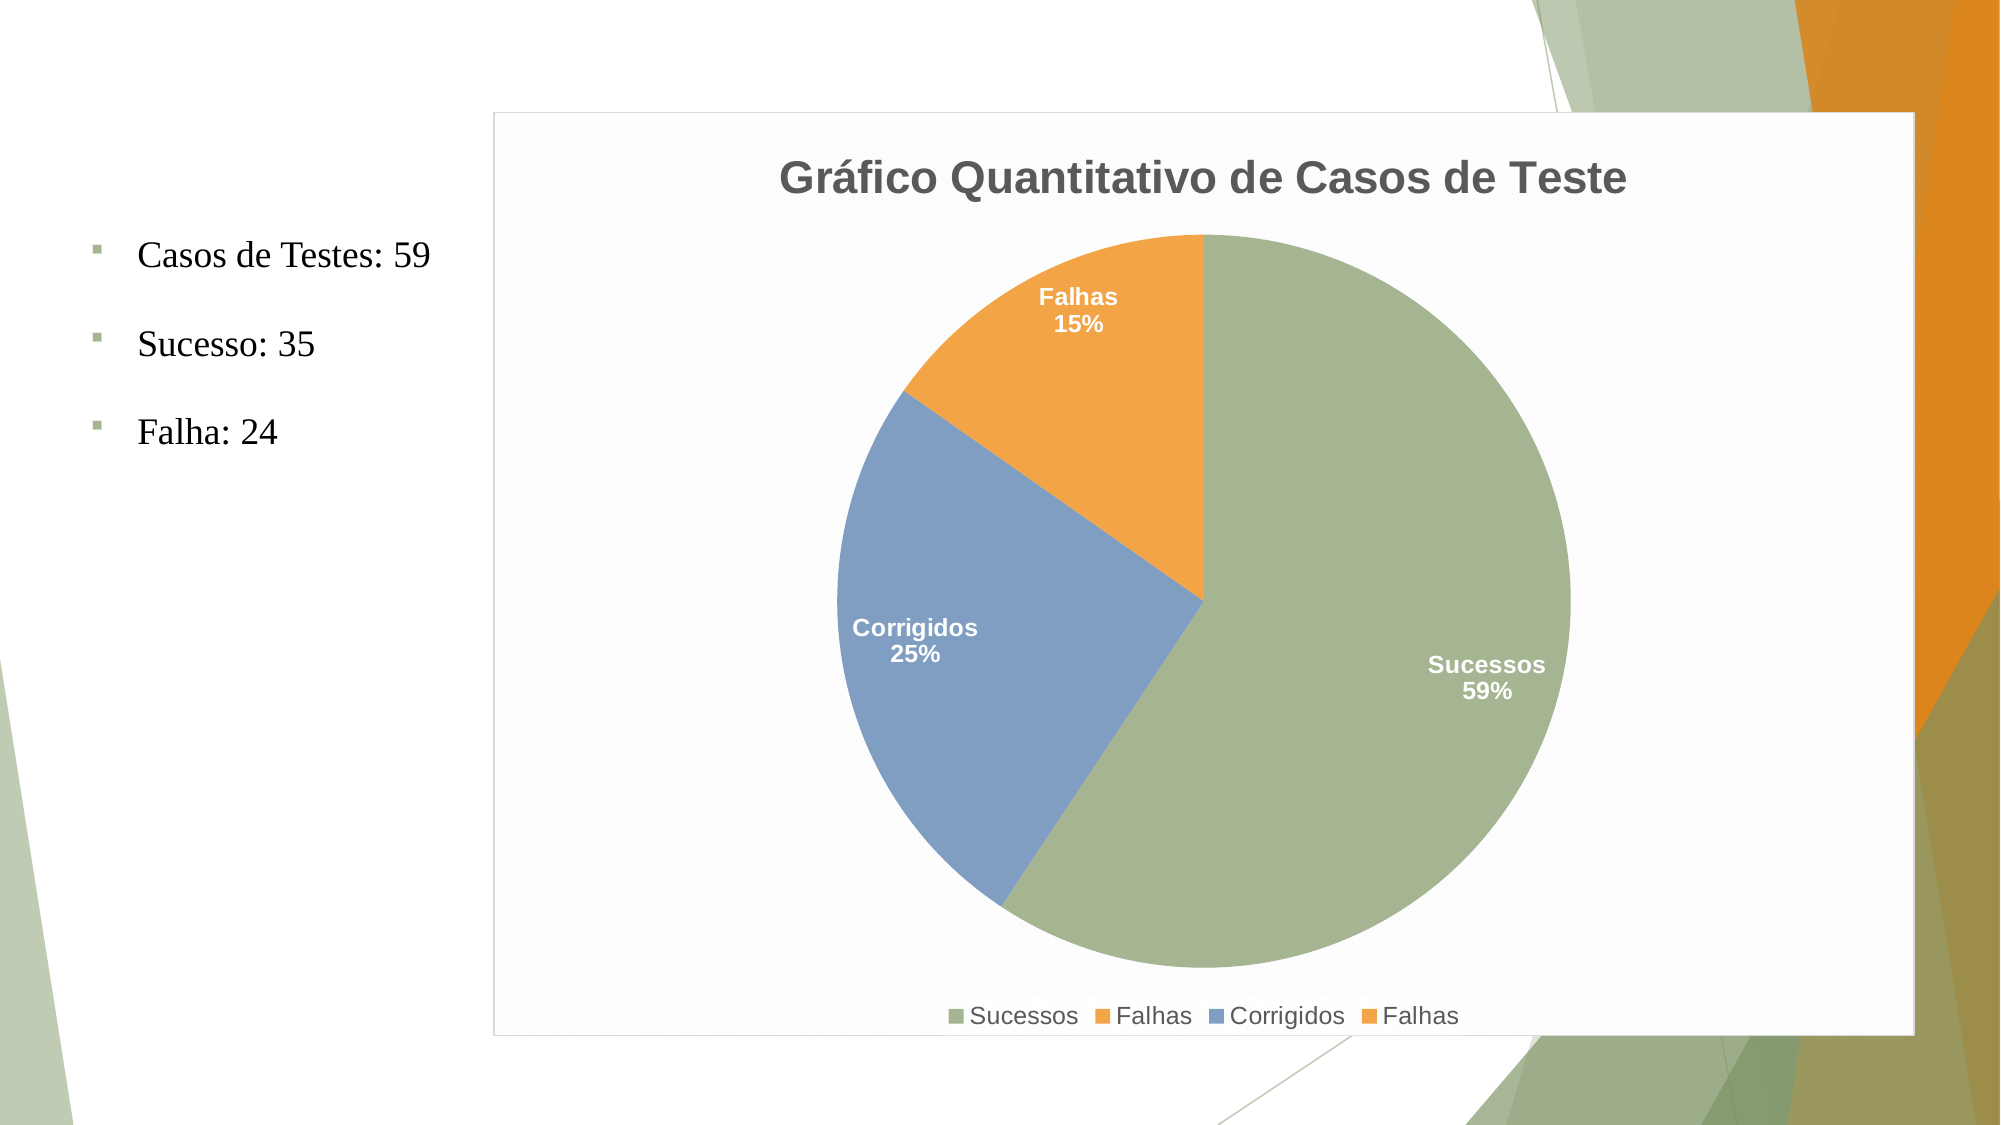

[unsupported chart]

Casos de Testes: 59
Sucesso: 35
Falha: 24